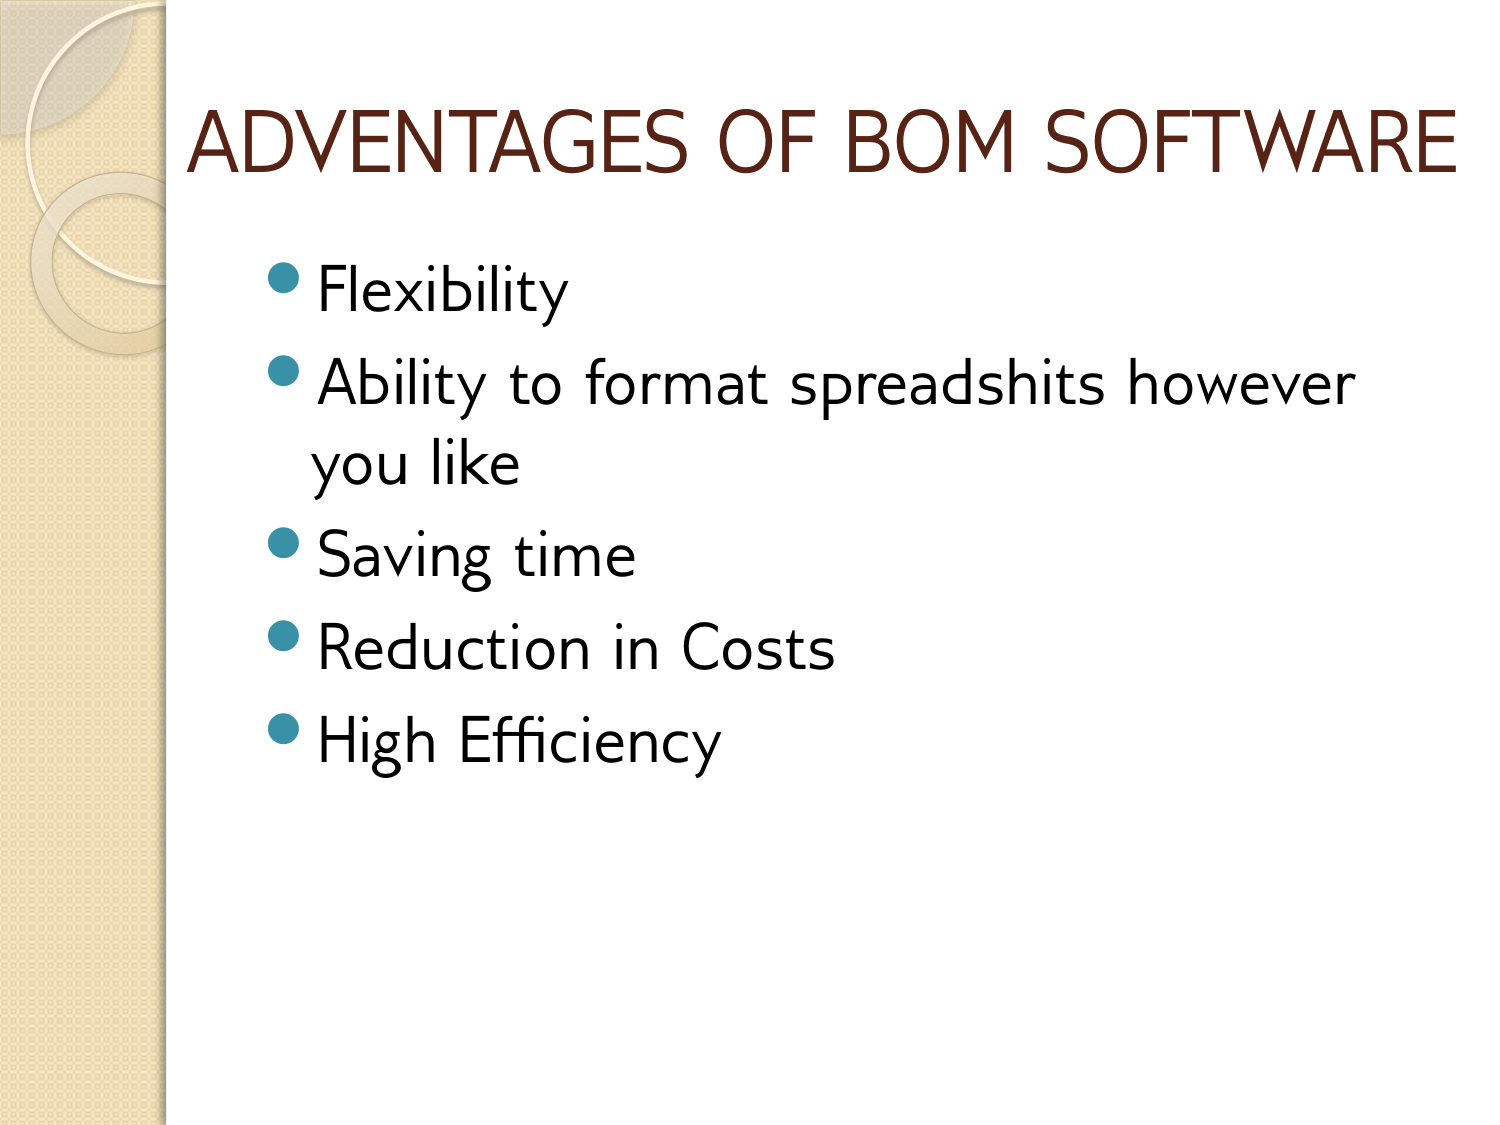

# ADVENTAGES OF BOM SOFTWARE
Flexibility
Ability to format spreadshits however you like
Saving time
Reduction in Costs
High Efficiency